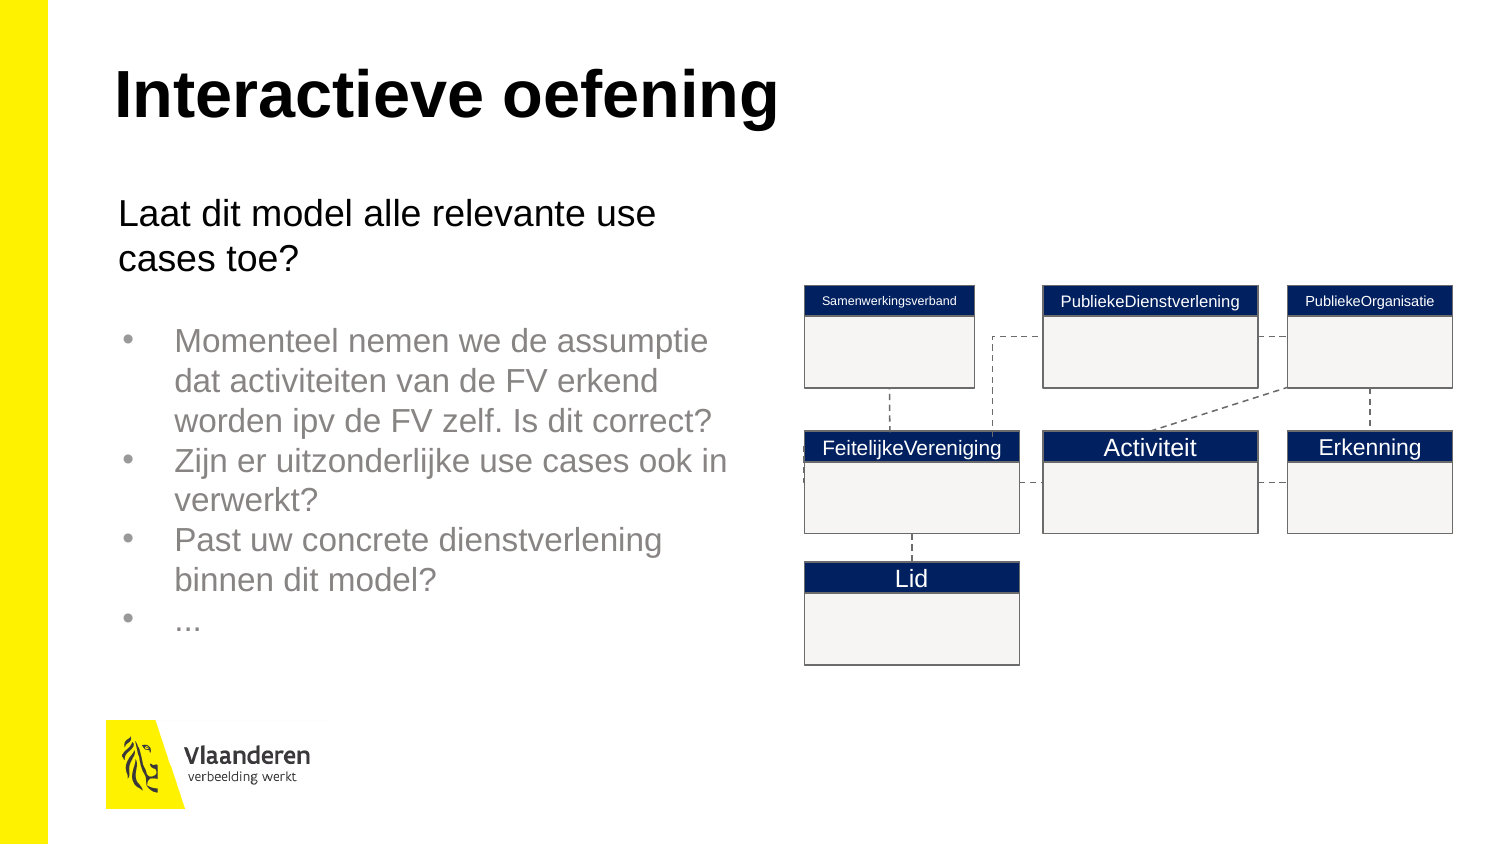

Interactieve oefening
Laat dit model alle relevante use cases toe?

Momenteel nemen we de assumptie dat activiteiten van de FV erkend worden ipv de FV zelf. Is dit correct?
Zijn er uitzonderlijke use cases ook in verwerkt?
Past uw concrete dienstverlening binnen dit model?
...

Samenwerkingsverband

PubliekeDienstverlening

PubliekeOrganisatie

Activiteit

Erkenning

FeitelijkeVereniging

Lid